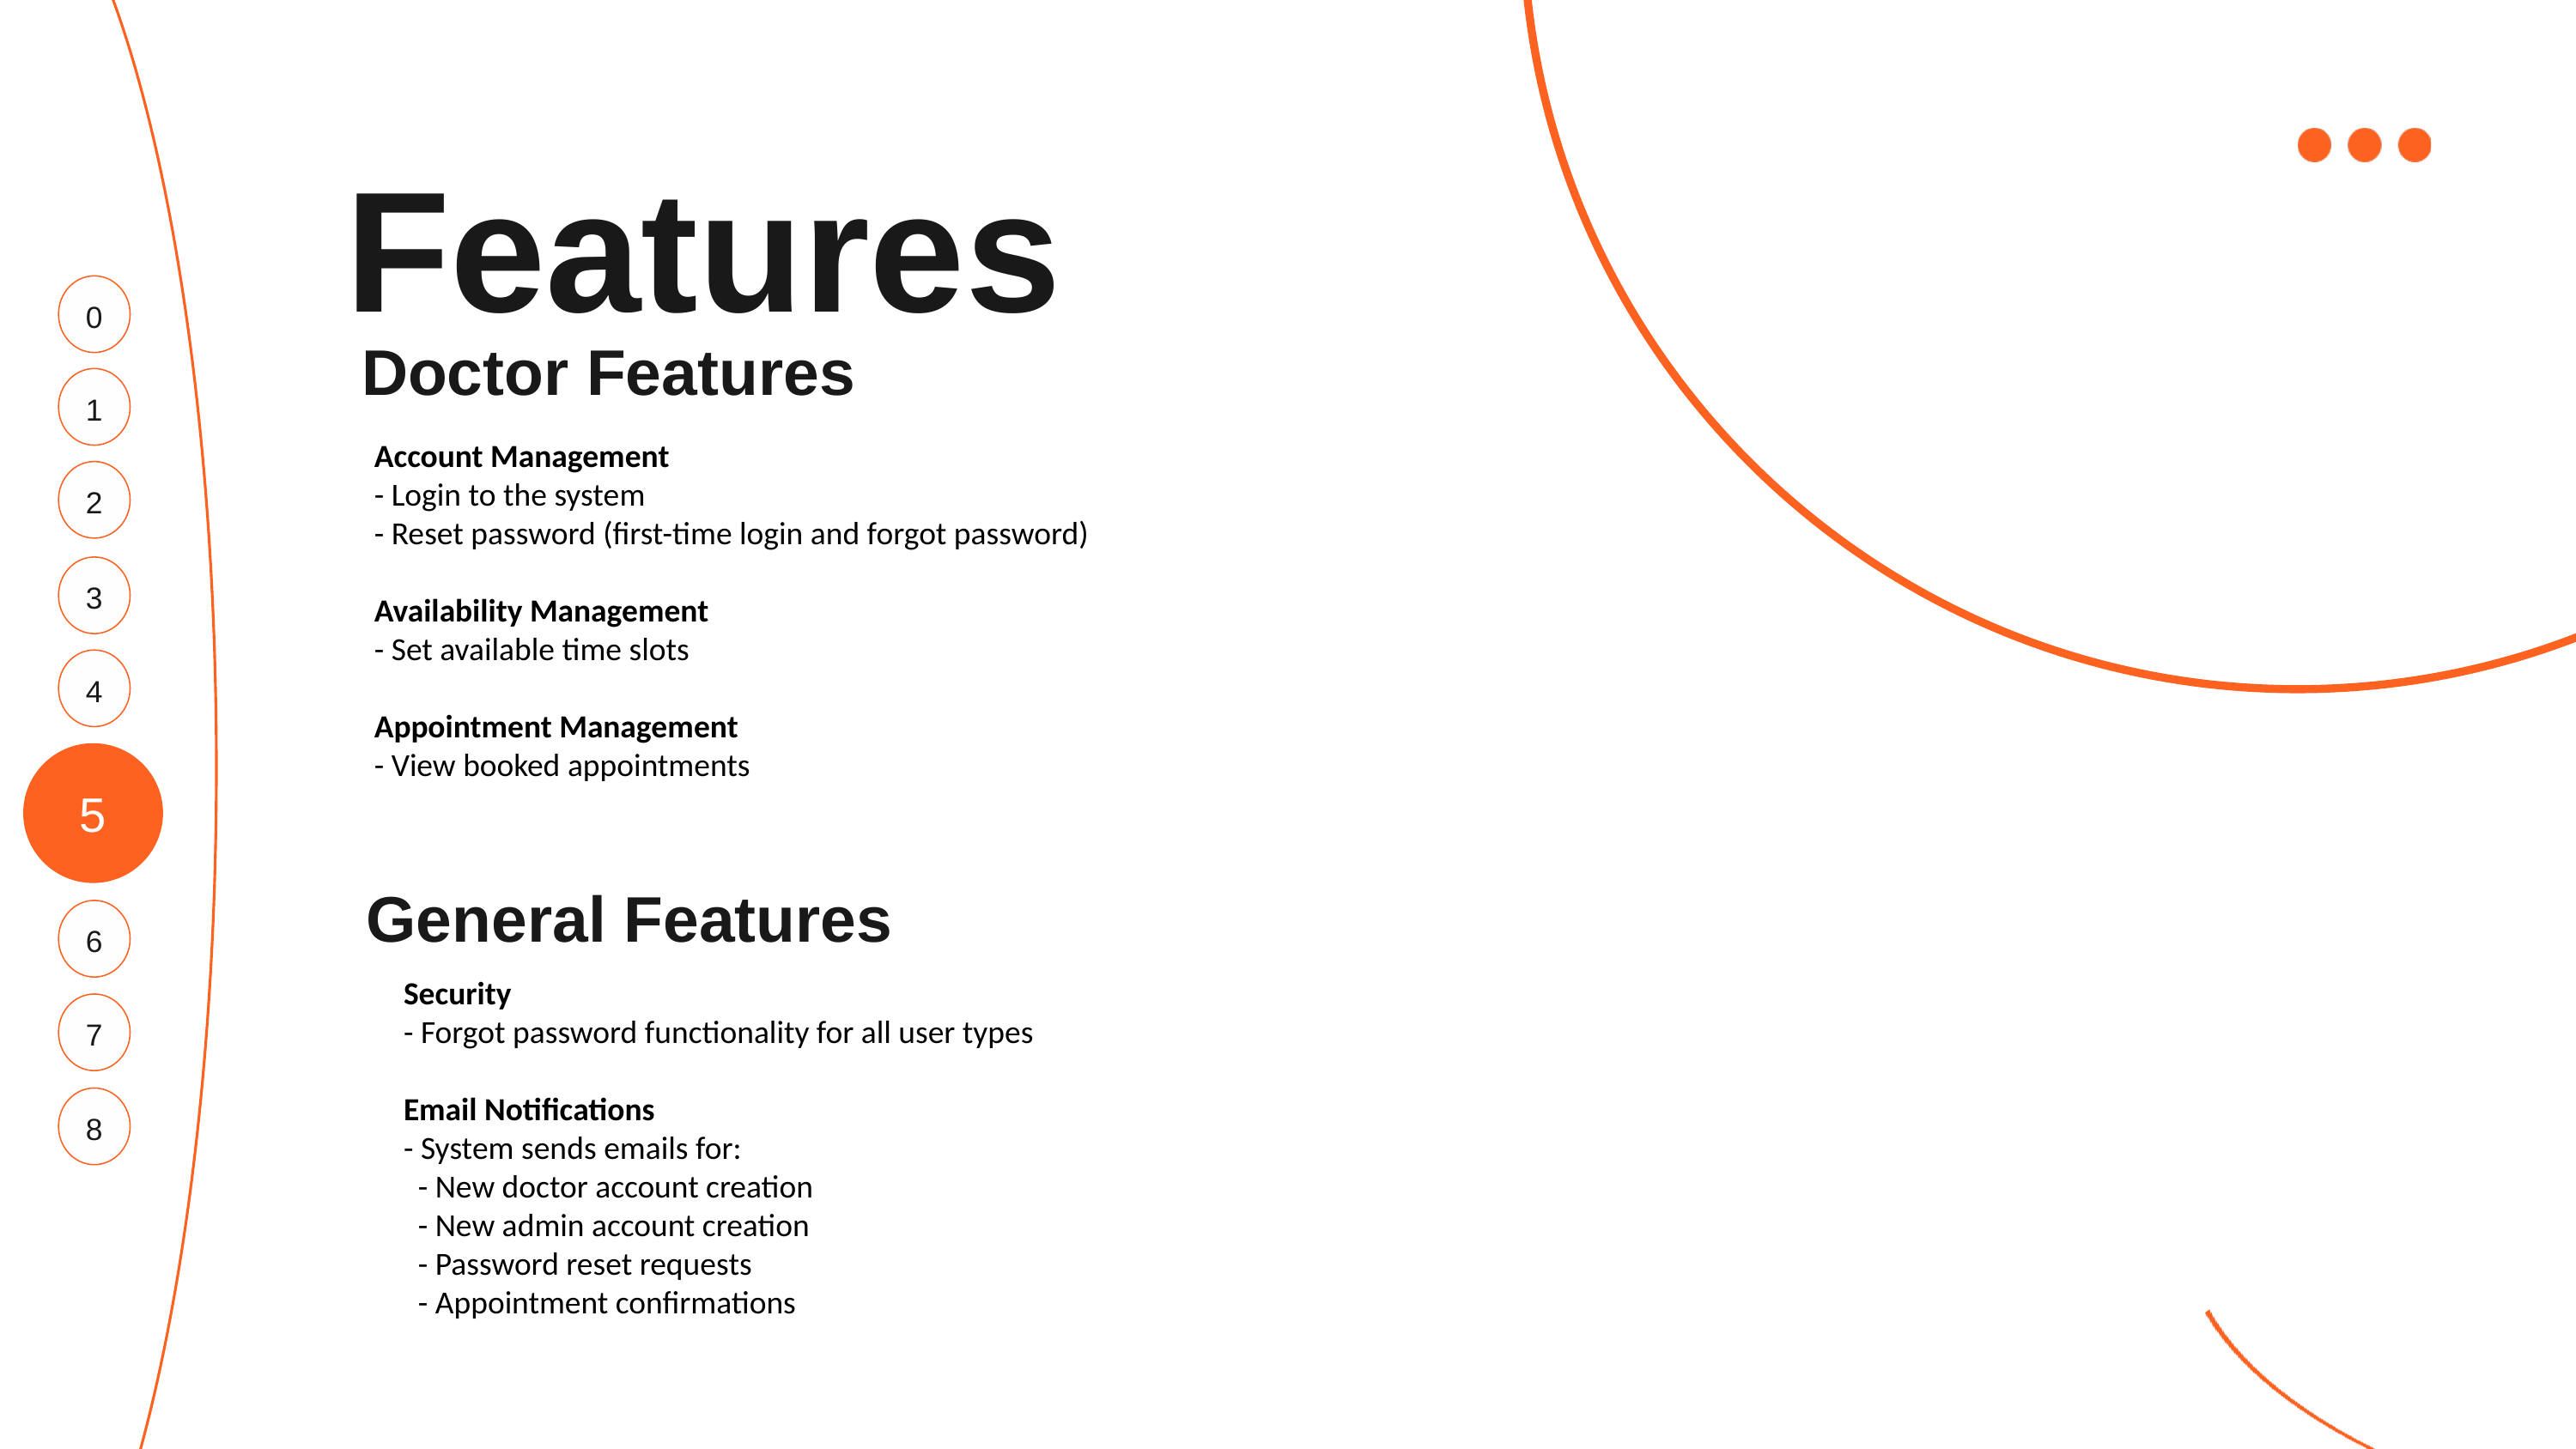

Features

0
Doctor Features

1
Account Management
- Login to the system
- Reset password (first-time login and forgot password)

Availability Management
- Set available time slots

Appointment Management
- View booked appointments

2

3

4

5
General Features

6
Security
- Forgot password functionality for all user types

Email Notifications
- System sends emails for:
  - New doctor account creation
  - New admin account creation
  - Password reset requests
  - Appointment confirmations

7

8